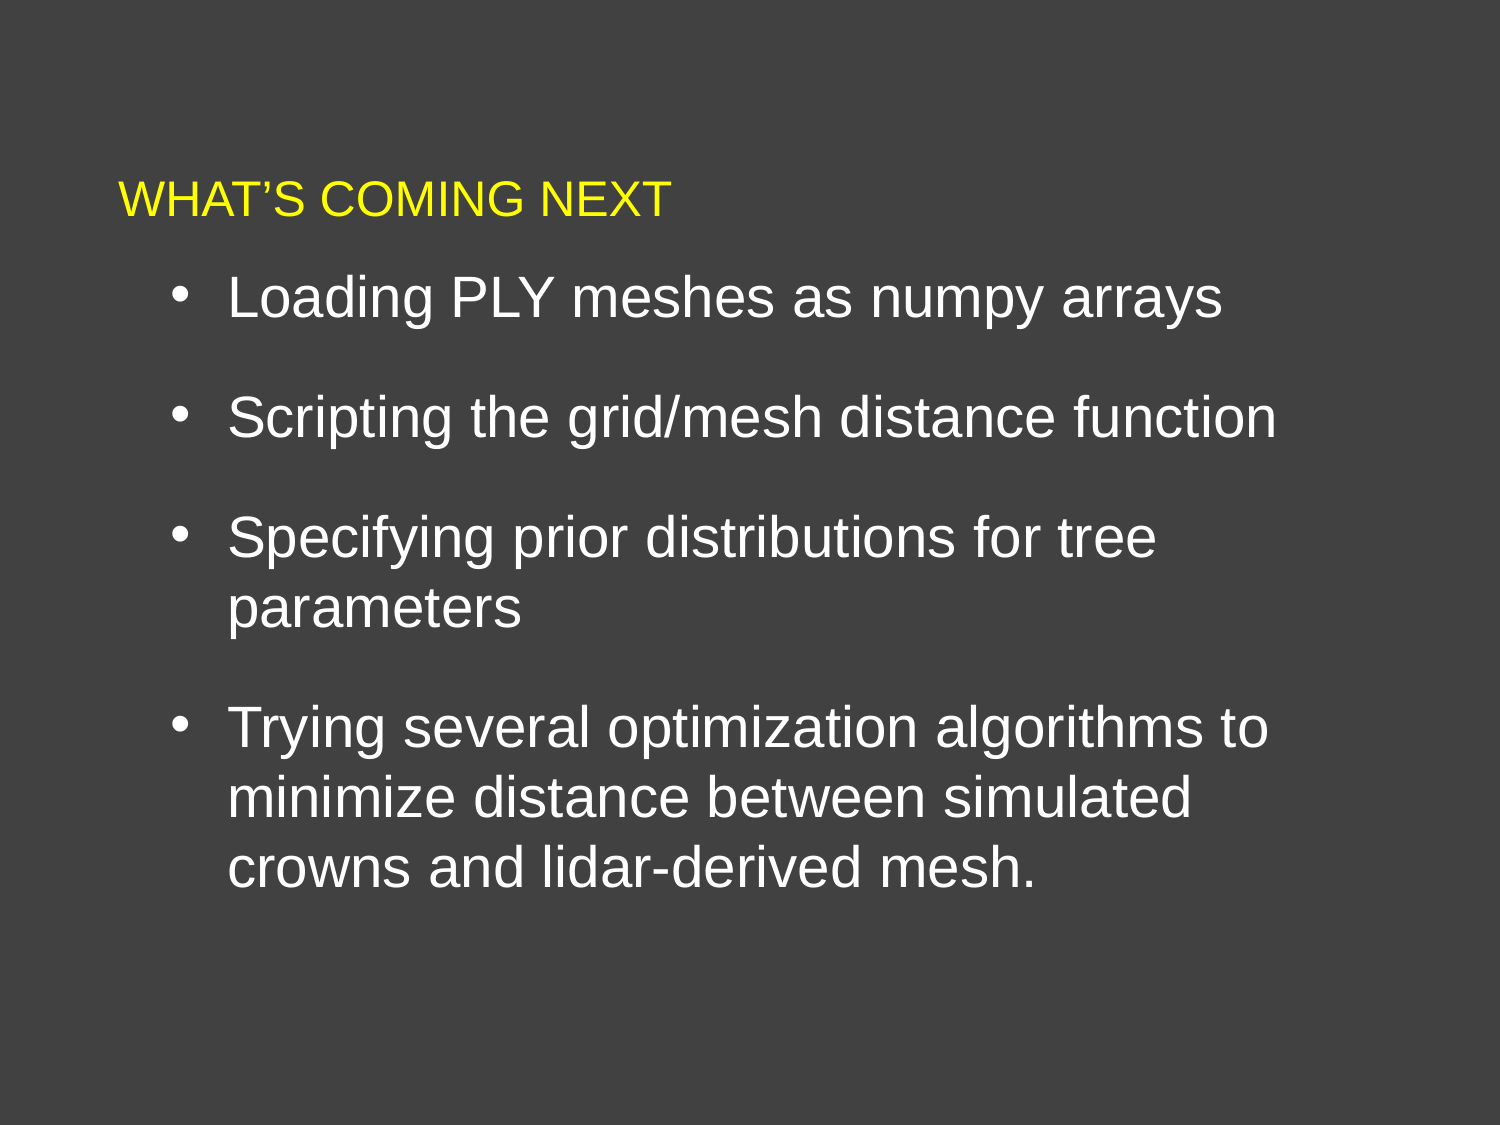

WHAT’S COMING NEXT
Loading PLY meshes as numpy arrays
Scripting the grid/mesh distance function
Specifying prior distributions for tree parameters
Trying several optimization algorithms to minimize distance between simulated crowns and lidar-derived mesh.